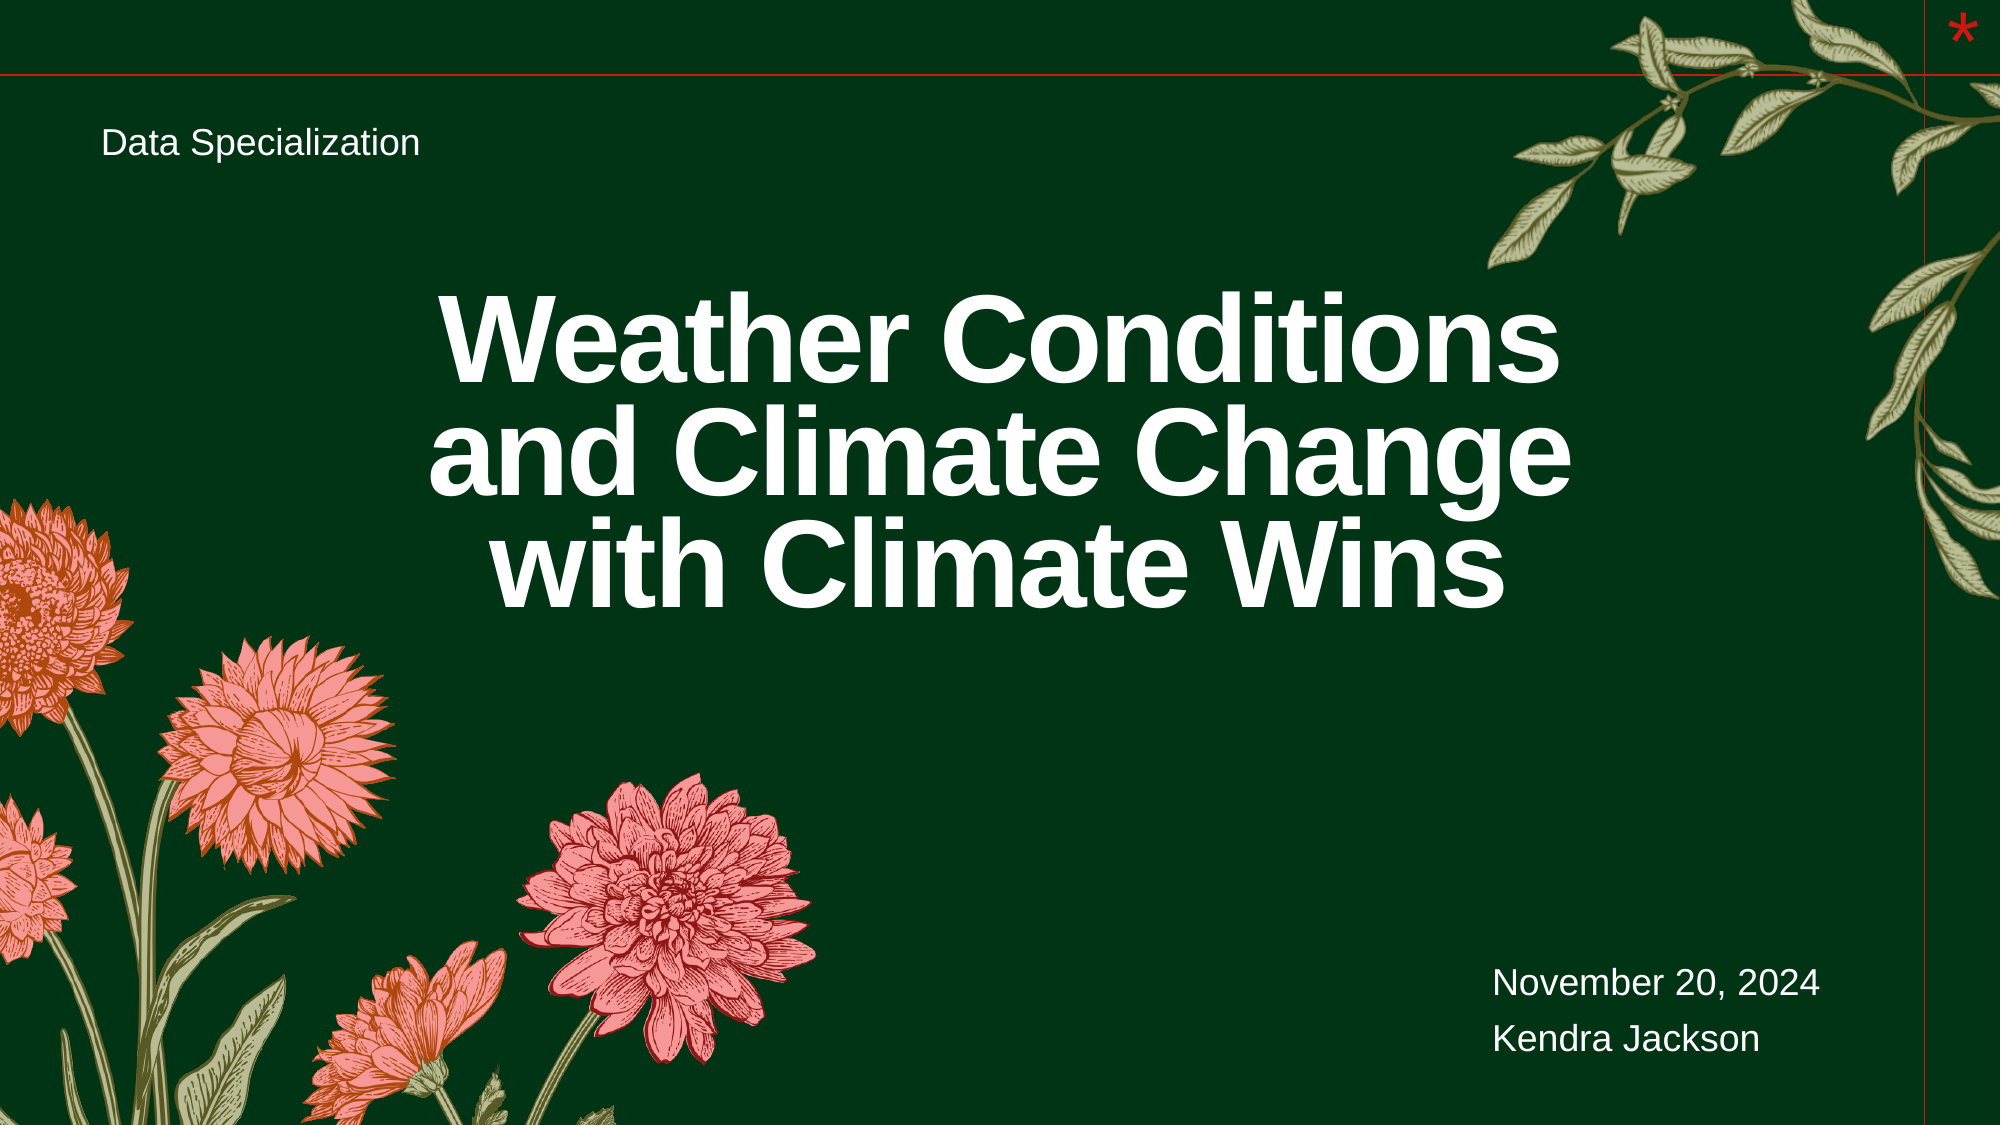

Data Specialization
# Weather Conditions and Climate Change with Climate Wins

November 20, 2024
Kendra Jackson